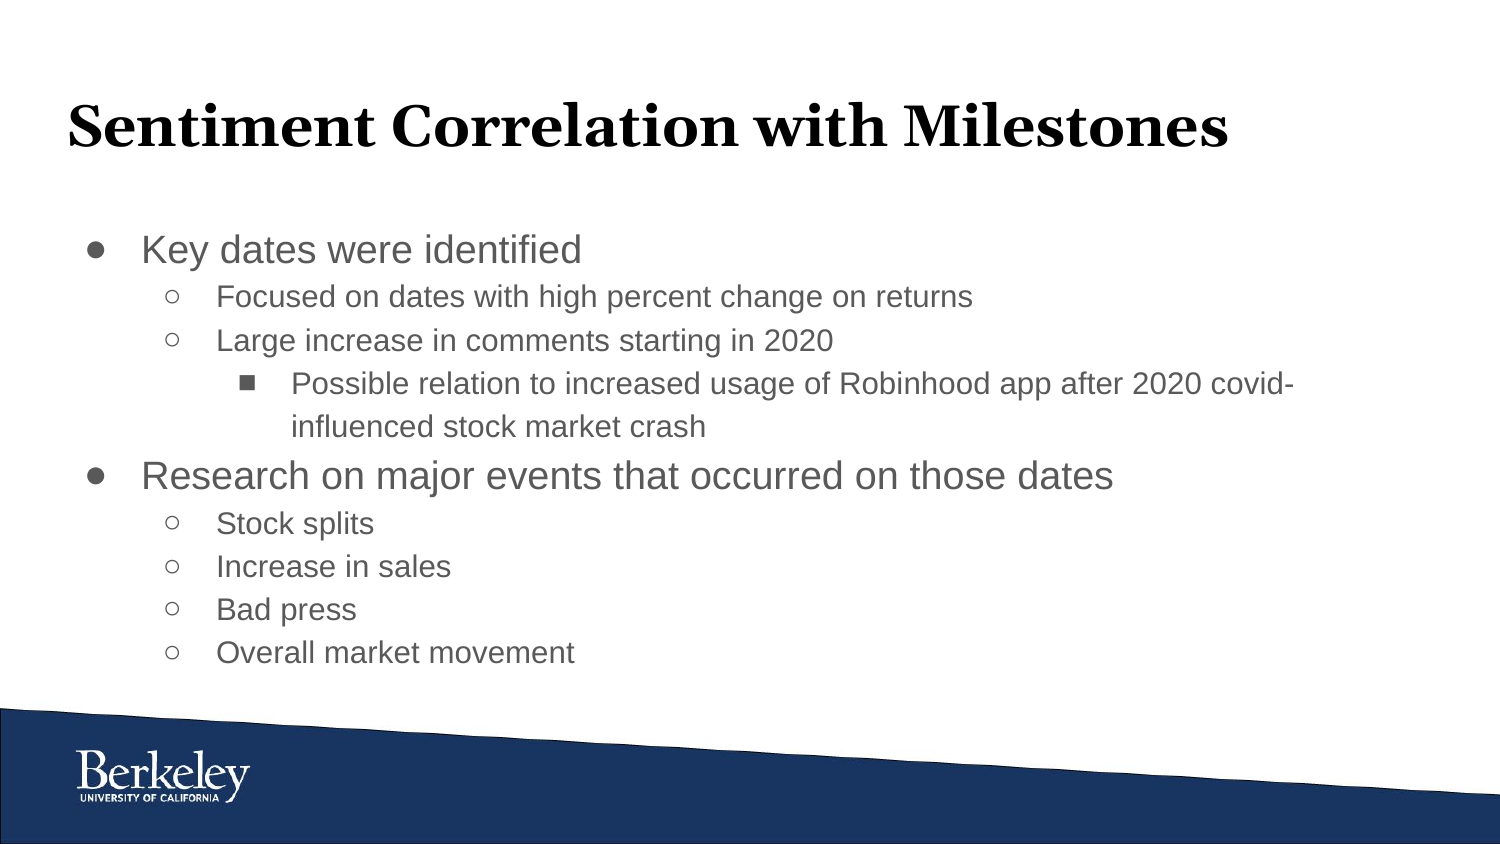

# Sentiment Correlation with Milestones
Key dates were identified
Focused on dates with high percent change on returns
Large increase in comments starting in 2020
Possible relation to increased usage of Robinhood app after 2020 covid-influenced stock market crash
Research on major events that occurred on those dates
Stock splits
Increase in sales
Bad press
Overall market movement